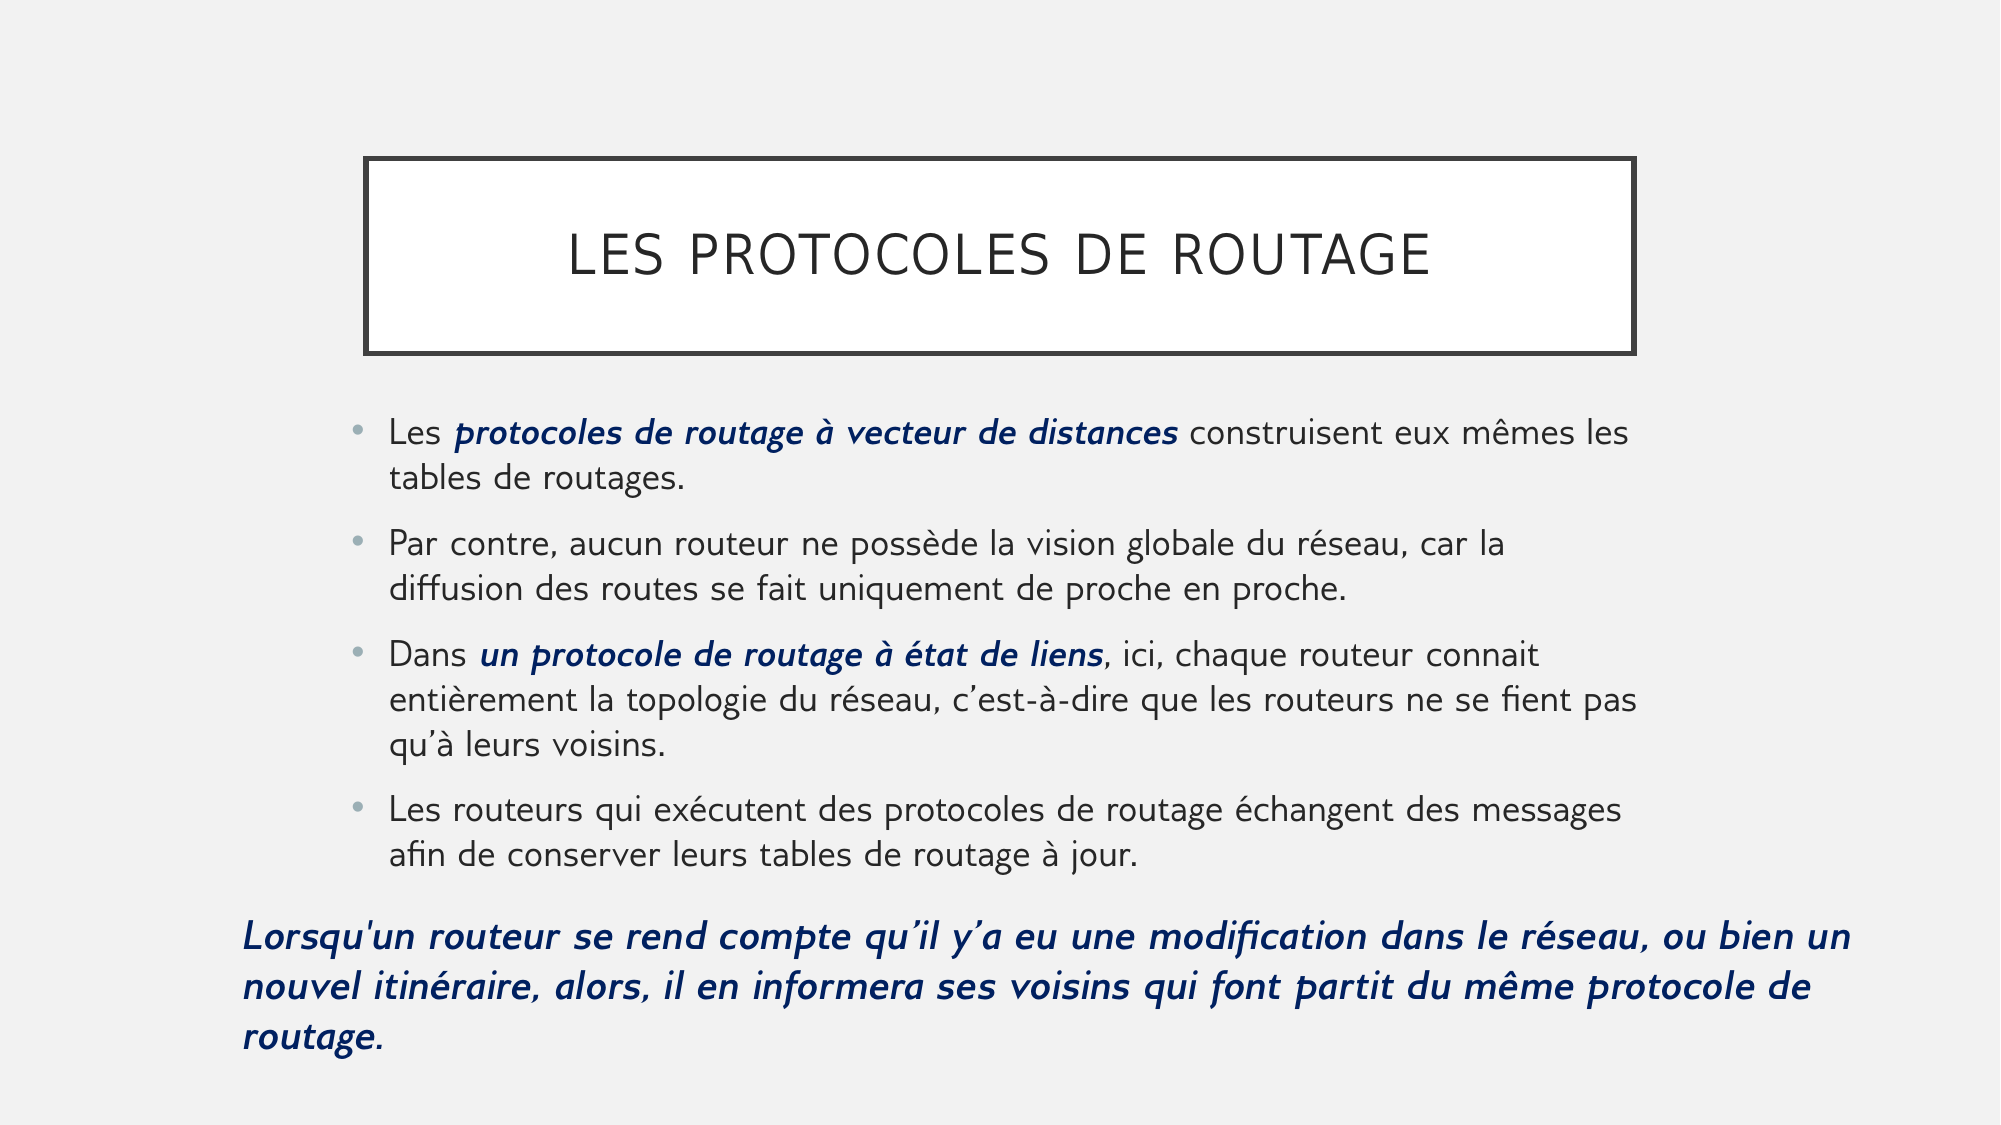

# Les protocoles de routage
Les protocoles de routage à vecteur de distances construisent eux mêmes les tables de routages.
Par contre, aucun routeur ne possède la vision globale du réseau, car la diffusion des routes se fait uniquement de proche en proche.
Dans un protocole de routage à état de liens, ici, chaque routeur connait entièrement la topologie du réseau, c’est-à-dire que les routeurs ne se fient pas qu’à leurs voisins.
Les routeurs qui exécutent des protocoles de routage échangent des messages afin de conserver leurs tables de routage à jour.
Lorsqu'un routeur se rend compte qu’il y’a eu une modification dans le réseau, ou bien un nouvel itinéraire, alors, il en informera ses voisins qui font partit du même protocole de routage.